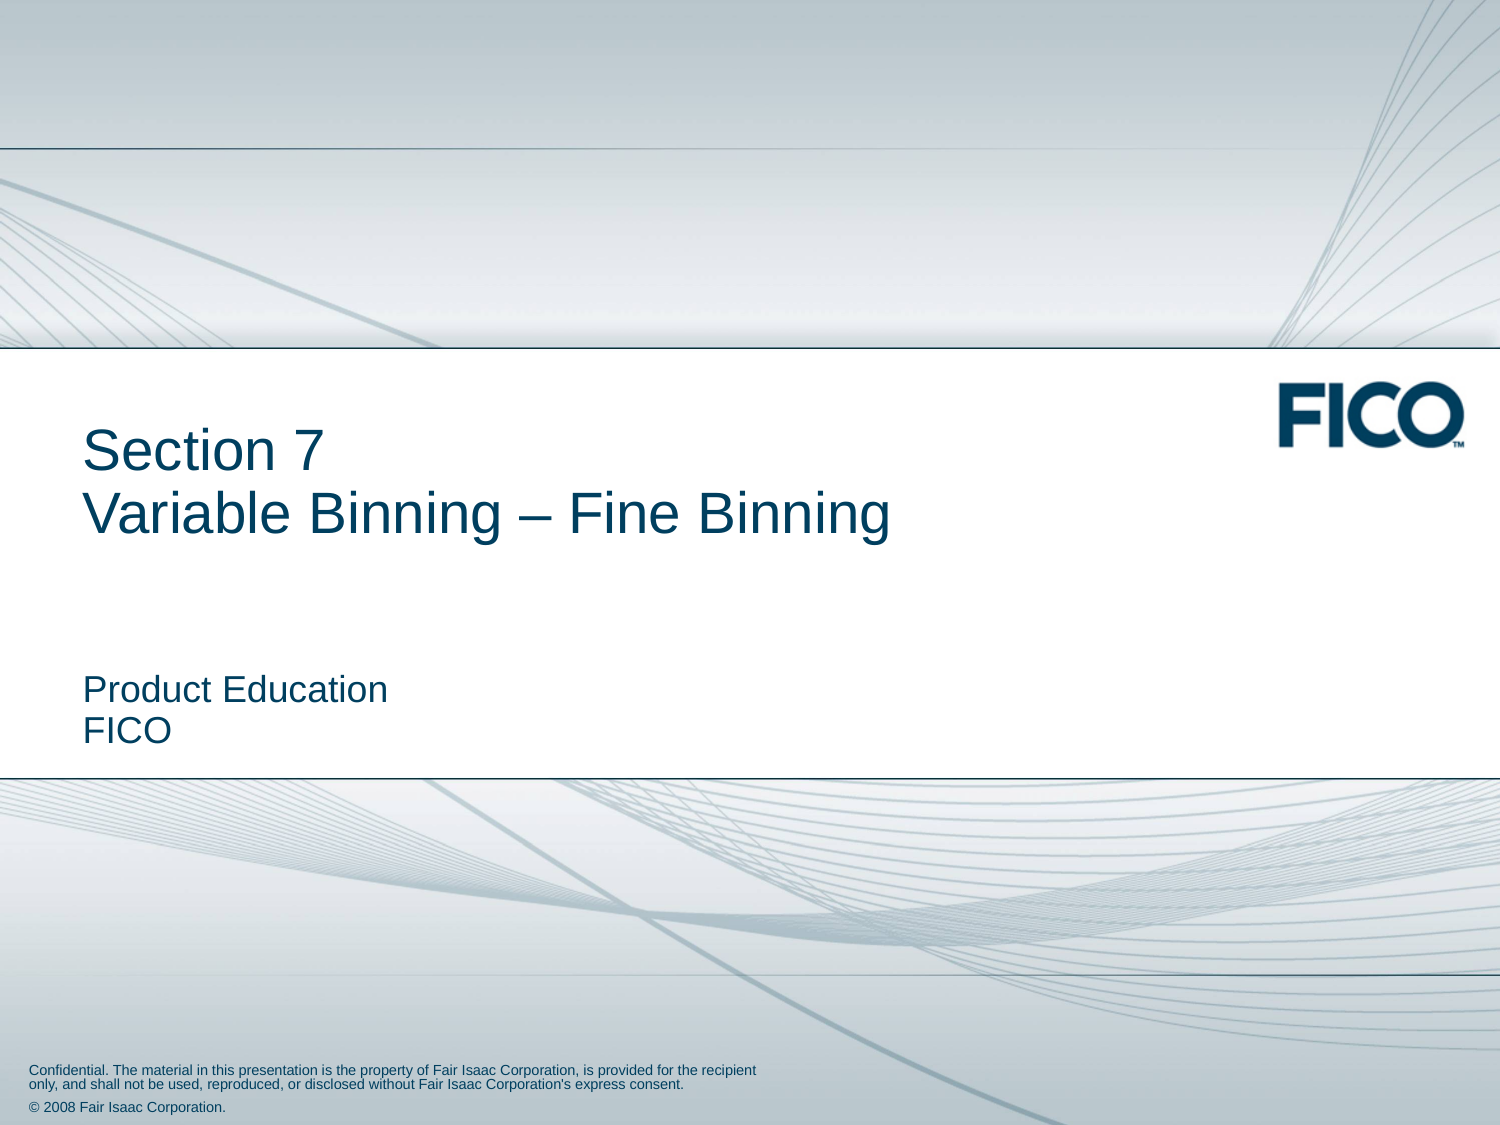

# Section 7 Variable Binning – Fine Binning

Product Education
FICO